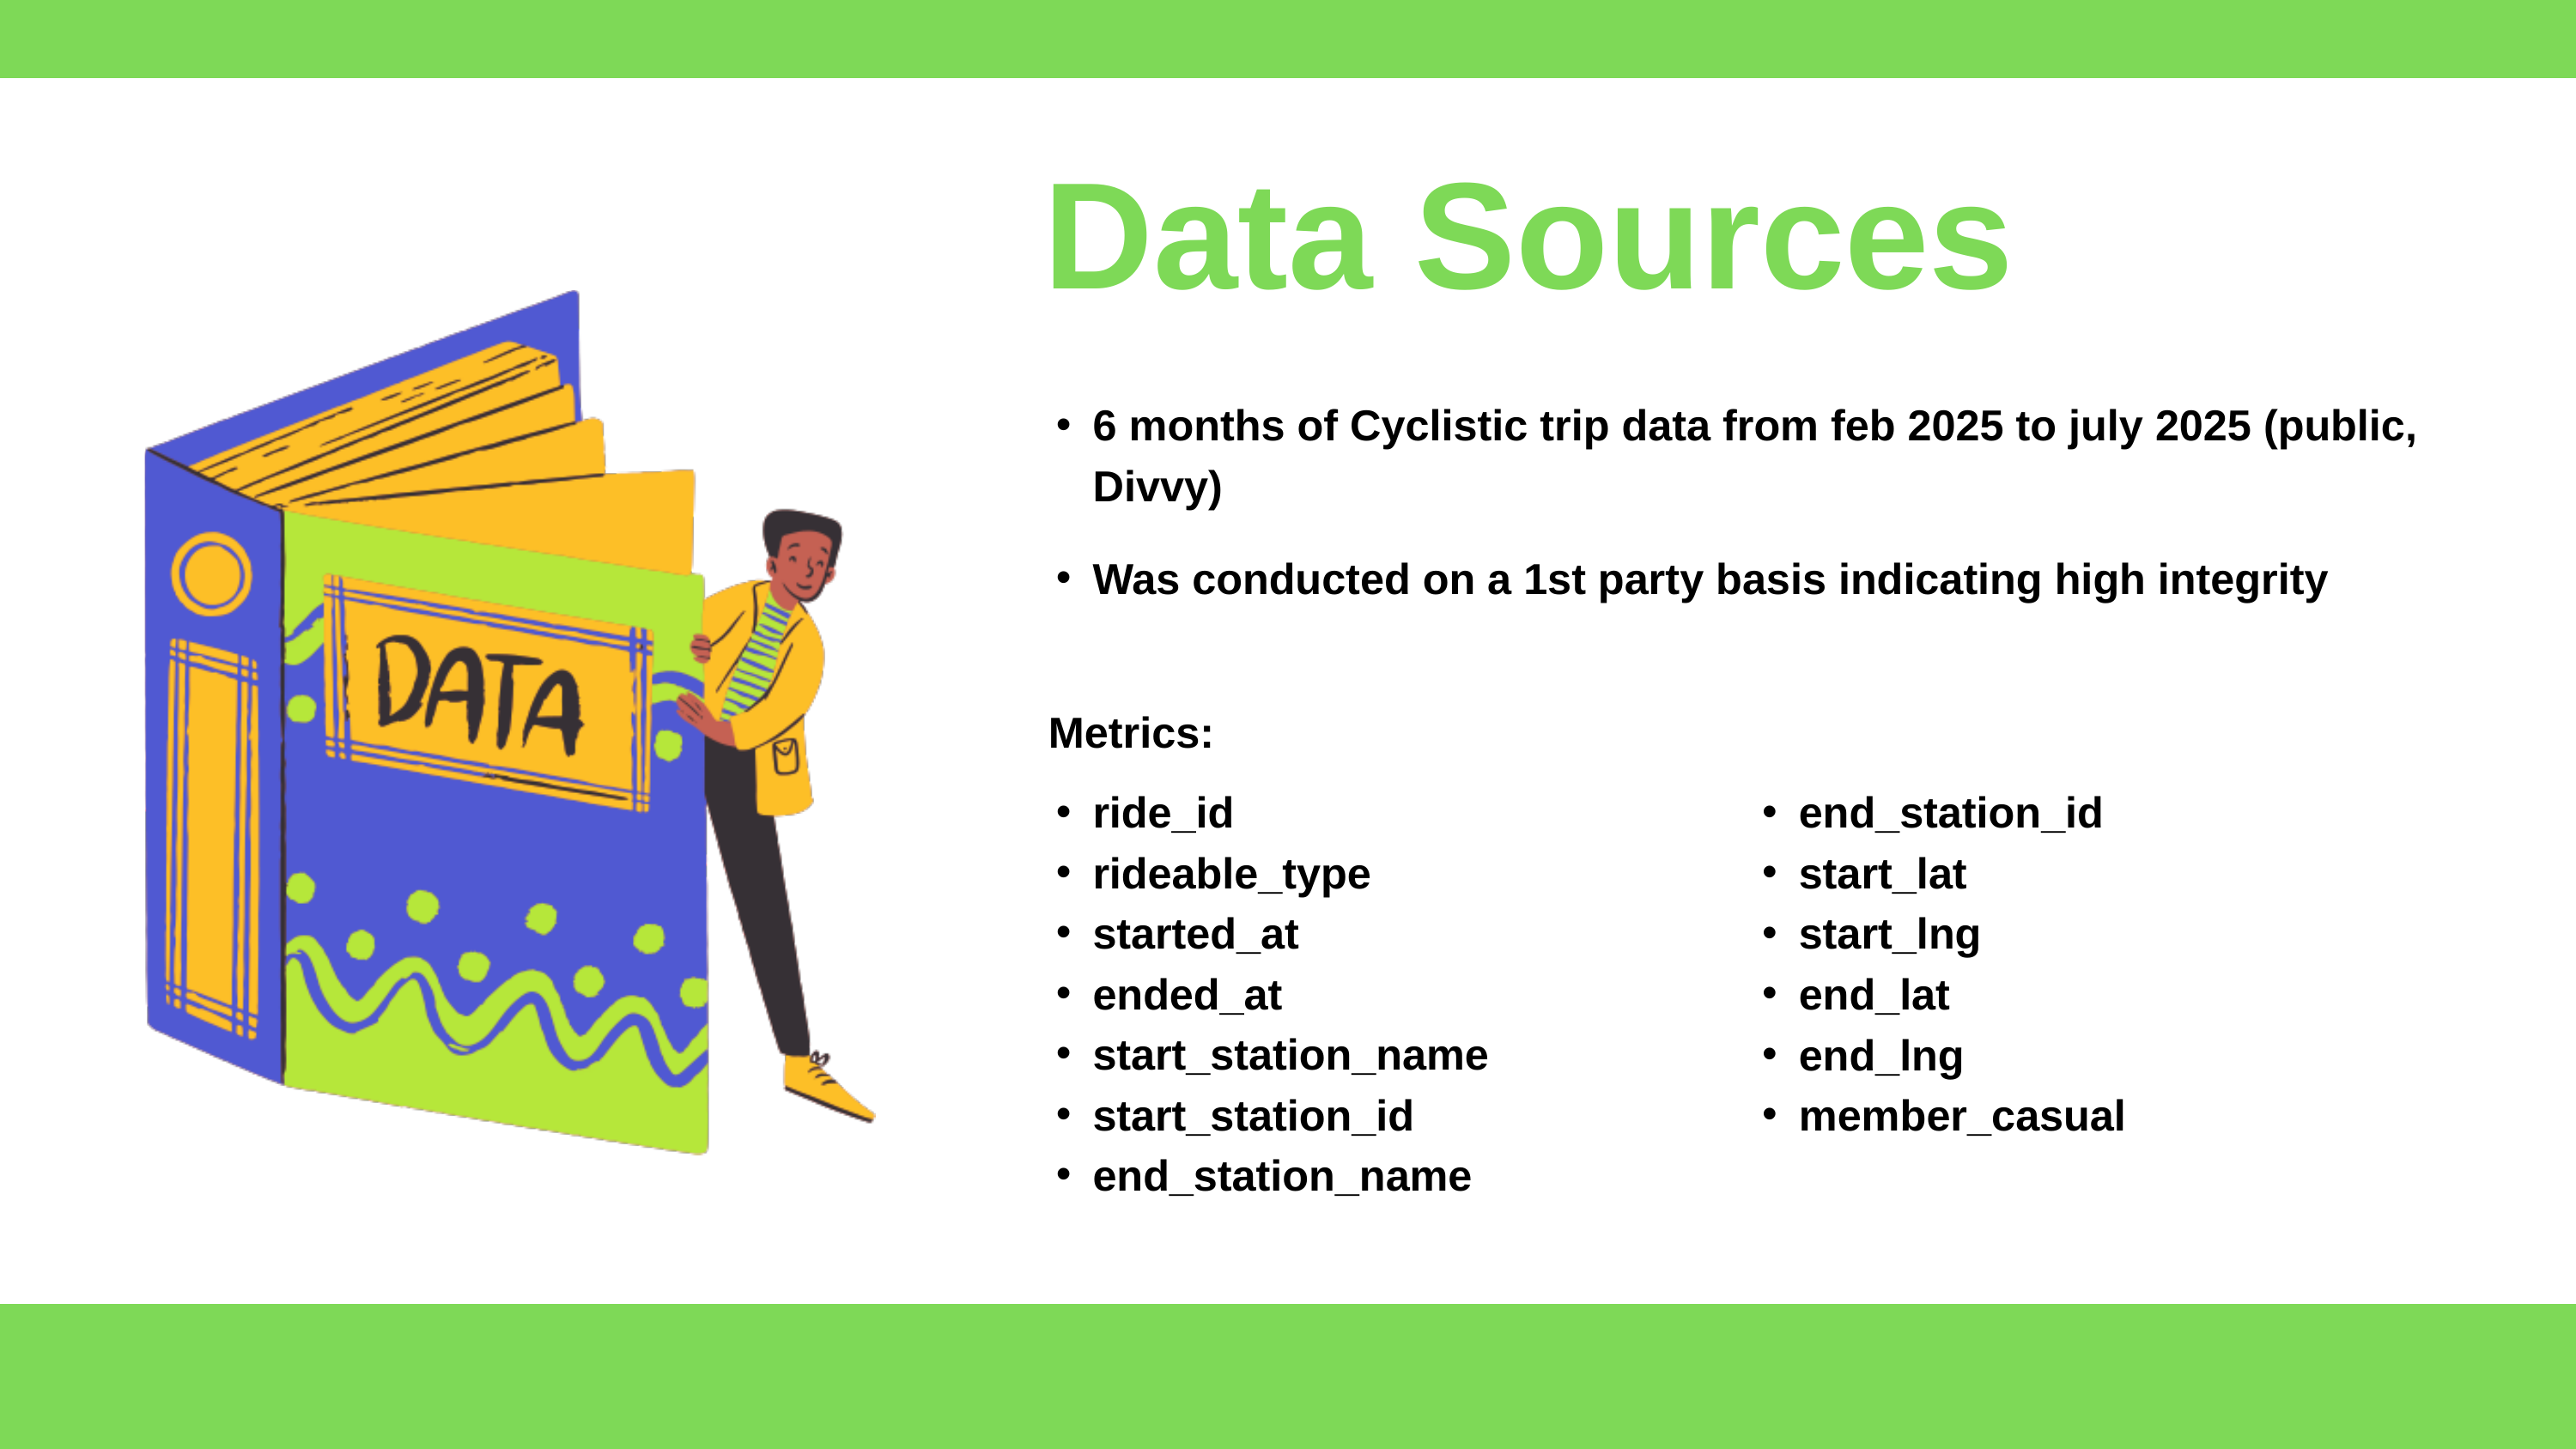

Data Sources

6 months of Cyclistic trip data from feb 2025 to july 2025 (public, Divvy)
Was conducted on a 1st party basis indicating high integrity
Metrics:
ride_id
rideable_type
started_at
ended_at
start_station_name
start_station_id
end_station_name
end_station_id
start_lat
start_lng
end_lat
end_lng
member_casual